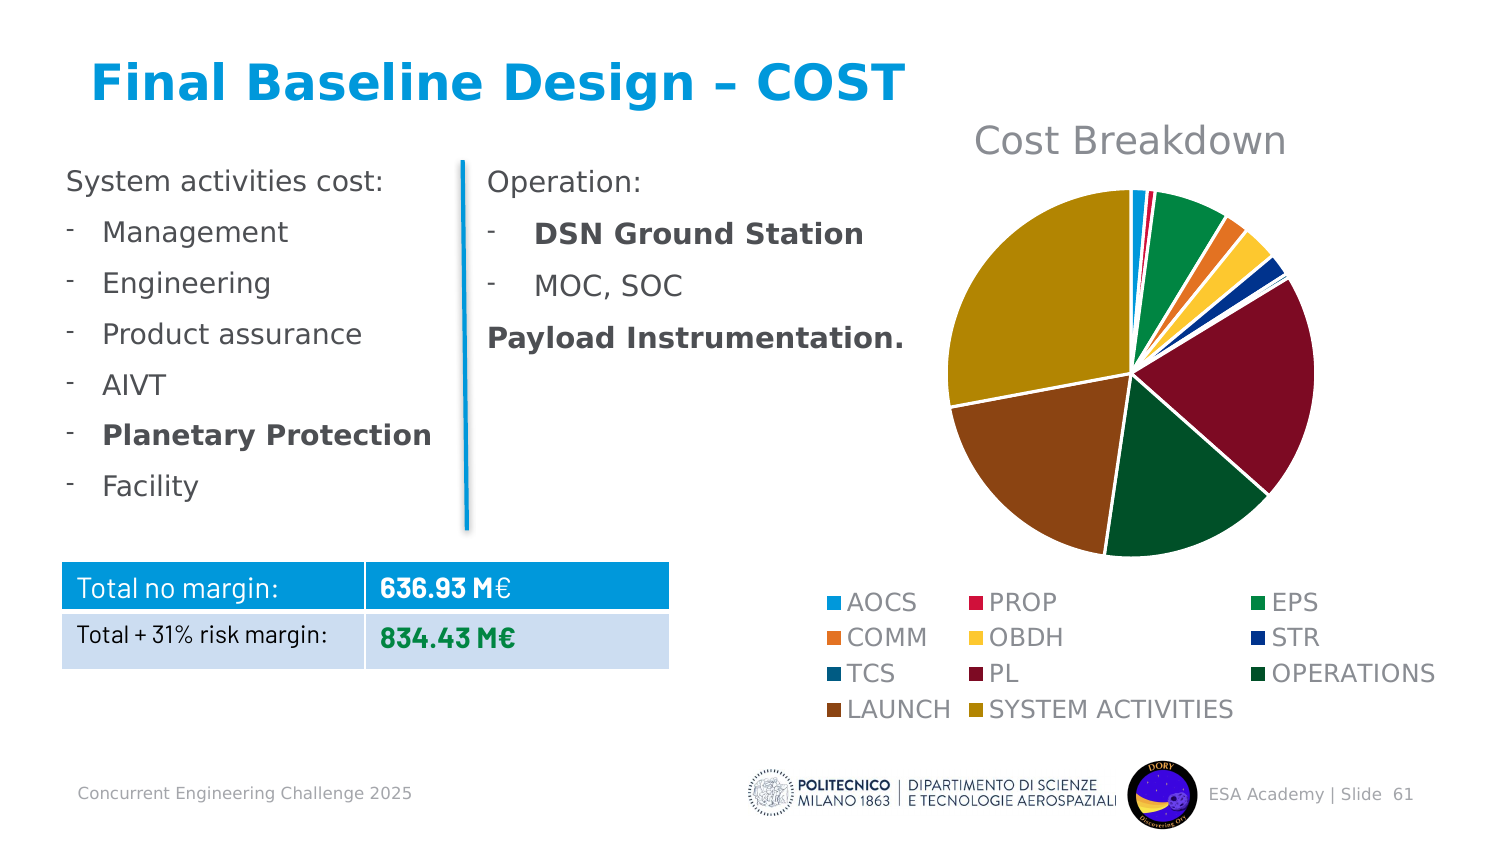

# Final Baseline Design – COST

### Chart:

| Category | Cost Breakdown |
|---|---|
| AOCS | 8.7 |
| PROP | 4.2 |
| EPS | 40.0 |
| COMM | 13.0 |
| OBDH | 19.0 |
| STR | 12.1 |
| TCS | 2.25 |
| PL | 123.0 |
| OPERATIONS | 96.0 |
| LAUNCH | 120.0 |
| SYSTEM ACTIVITIES | 170.0 |
Operation:
DSN Ground Station
MOC, SOC
Payload Instrumentation.
System activities cost:
Management
Engineering
Product assurance
AIVT
Planetary Protection
Facility

| Total no margin: | 636.93 M€ |
| --- | --- |
| Total + 31% risk margin: | 834.43 M€ |